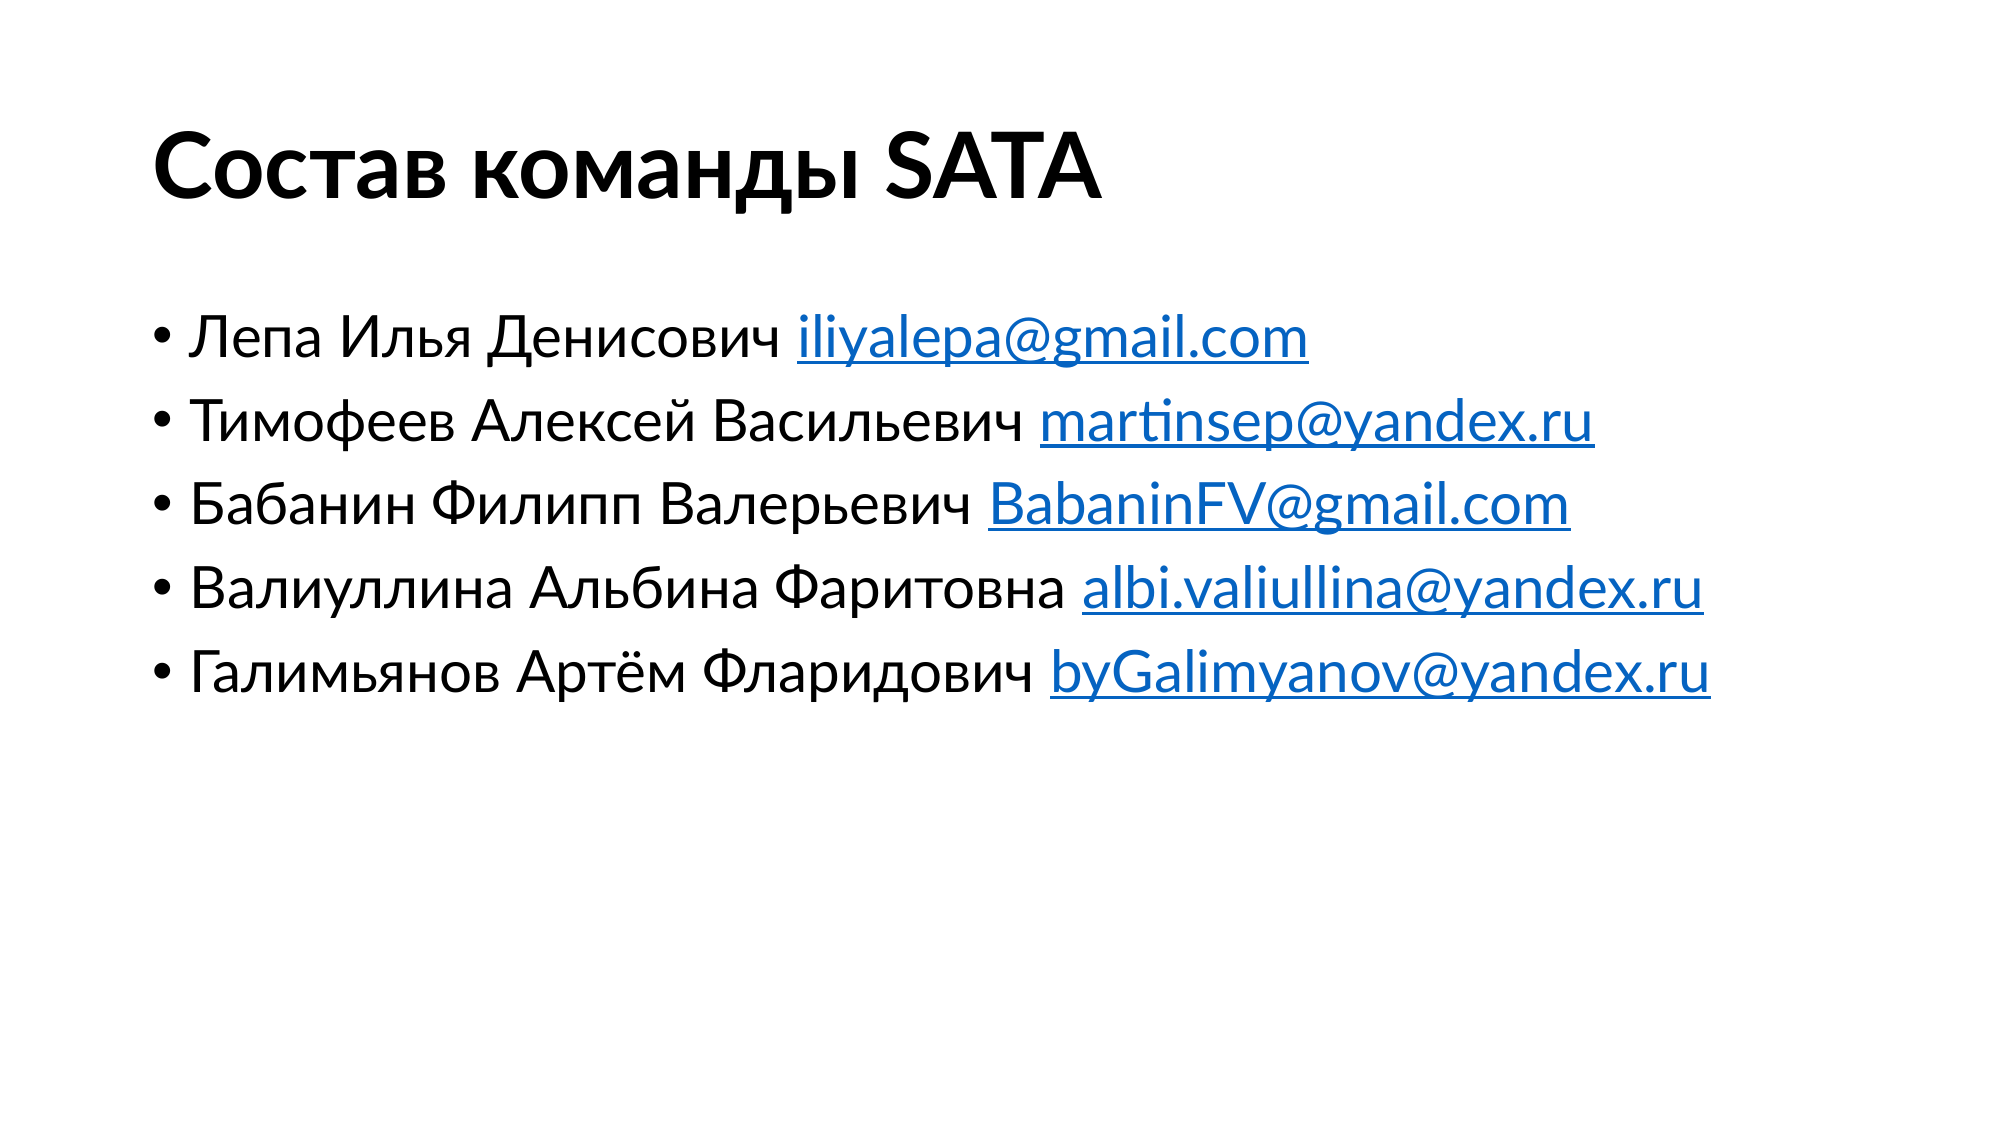

# Состав команды SATA
Лепа Илья Денисович iliyalepa@gmail.com
Тимофеев Алексей Васильевич martinsep@yandex.ru
Бабанин Филипп Валерьевич BabaninFV@gmail.com
Валиуллина Альбина Фаритовна albi.valiullina@yandex.ru
Галимьянов Артём Фларидович byGalimyanov@yandex.ru